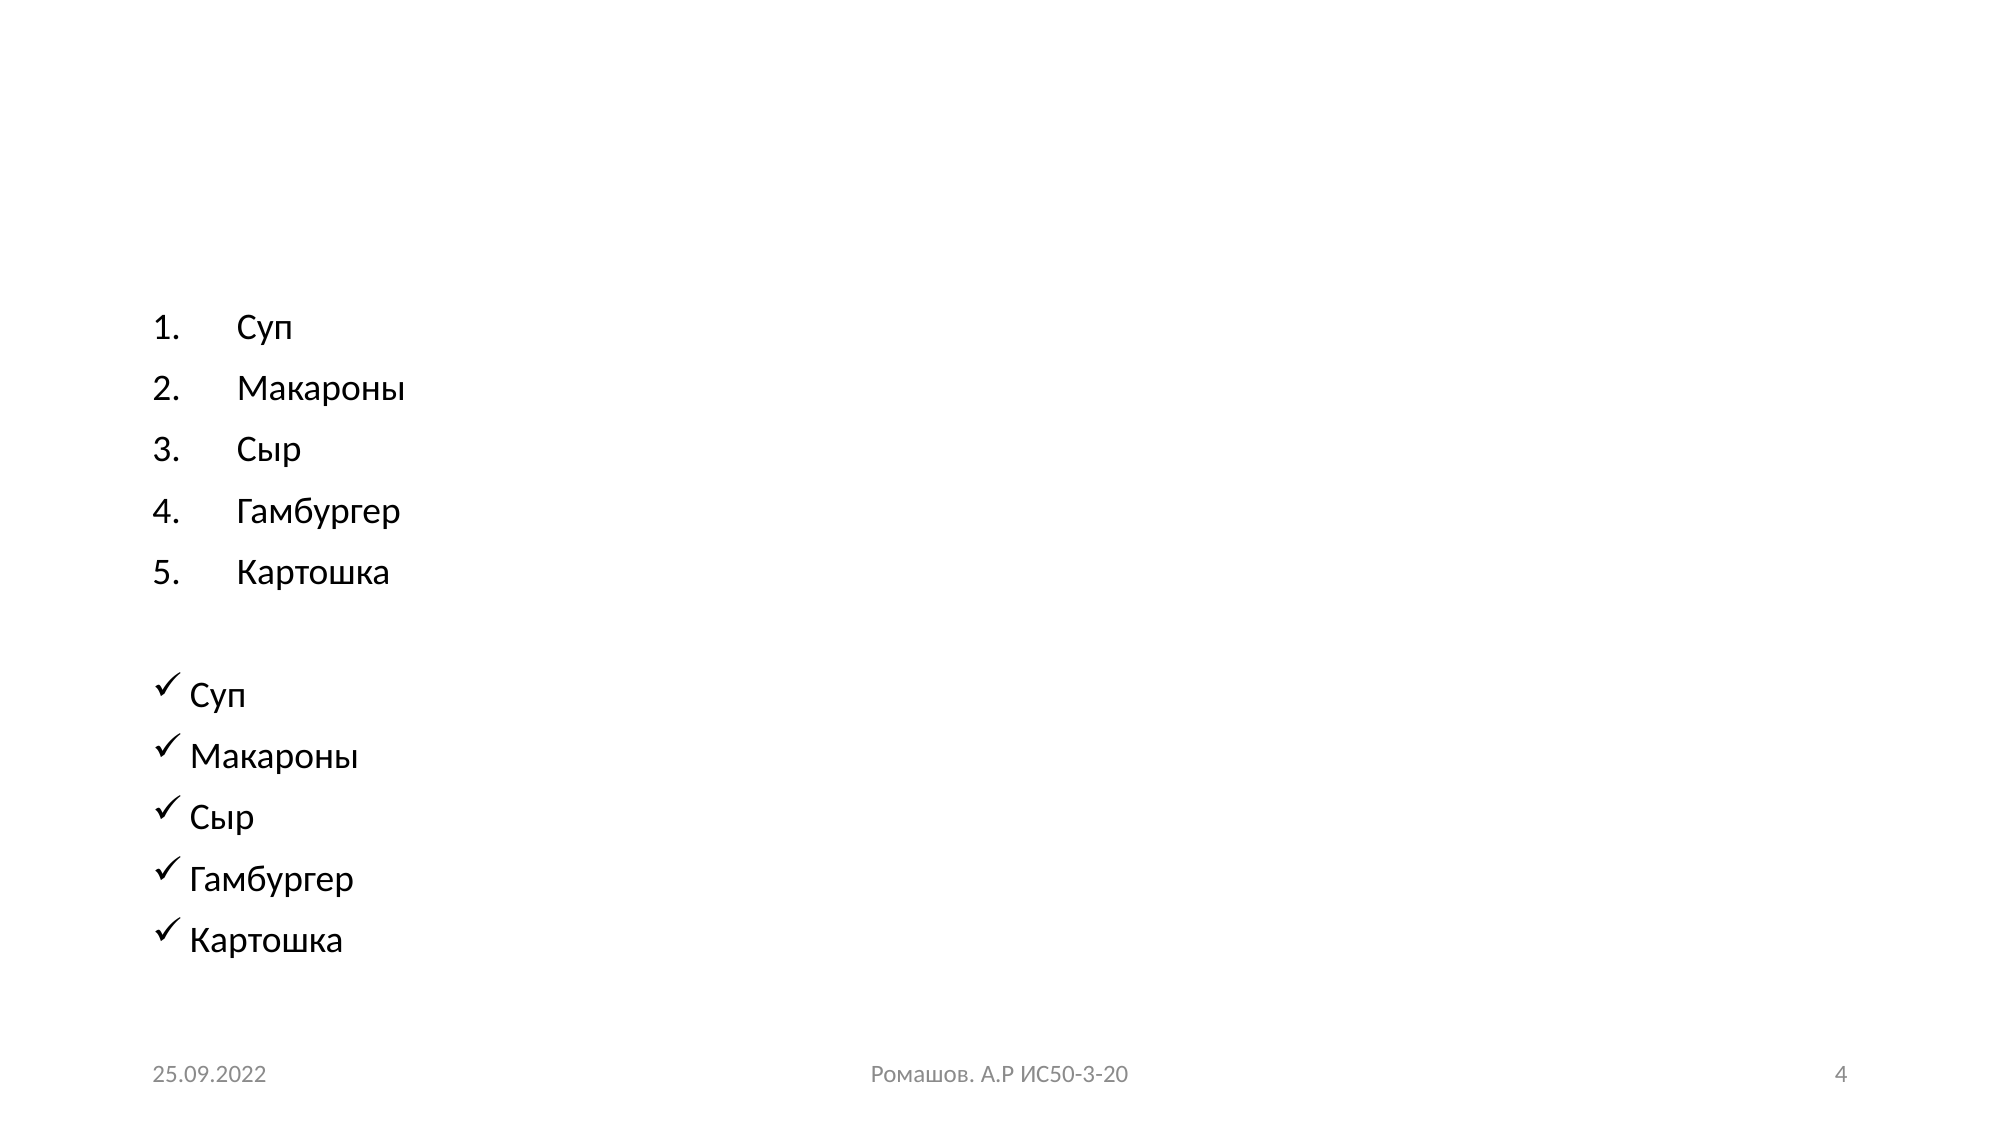

#
Суп
Макароны
Сыр
Гамбургер
Картошка

Суп
Макароны
Сыр
Гамбургер
Картошка

25.09.2022
Ромашов. А.Р ИС50-3-20
4